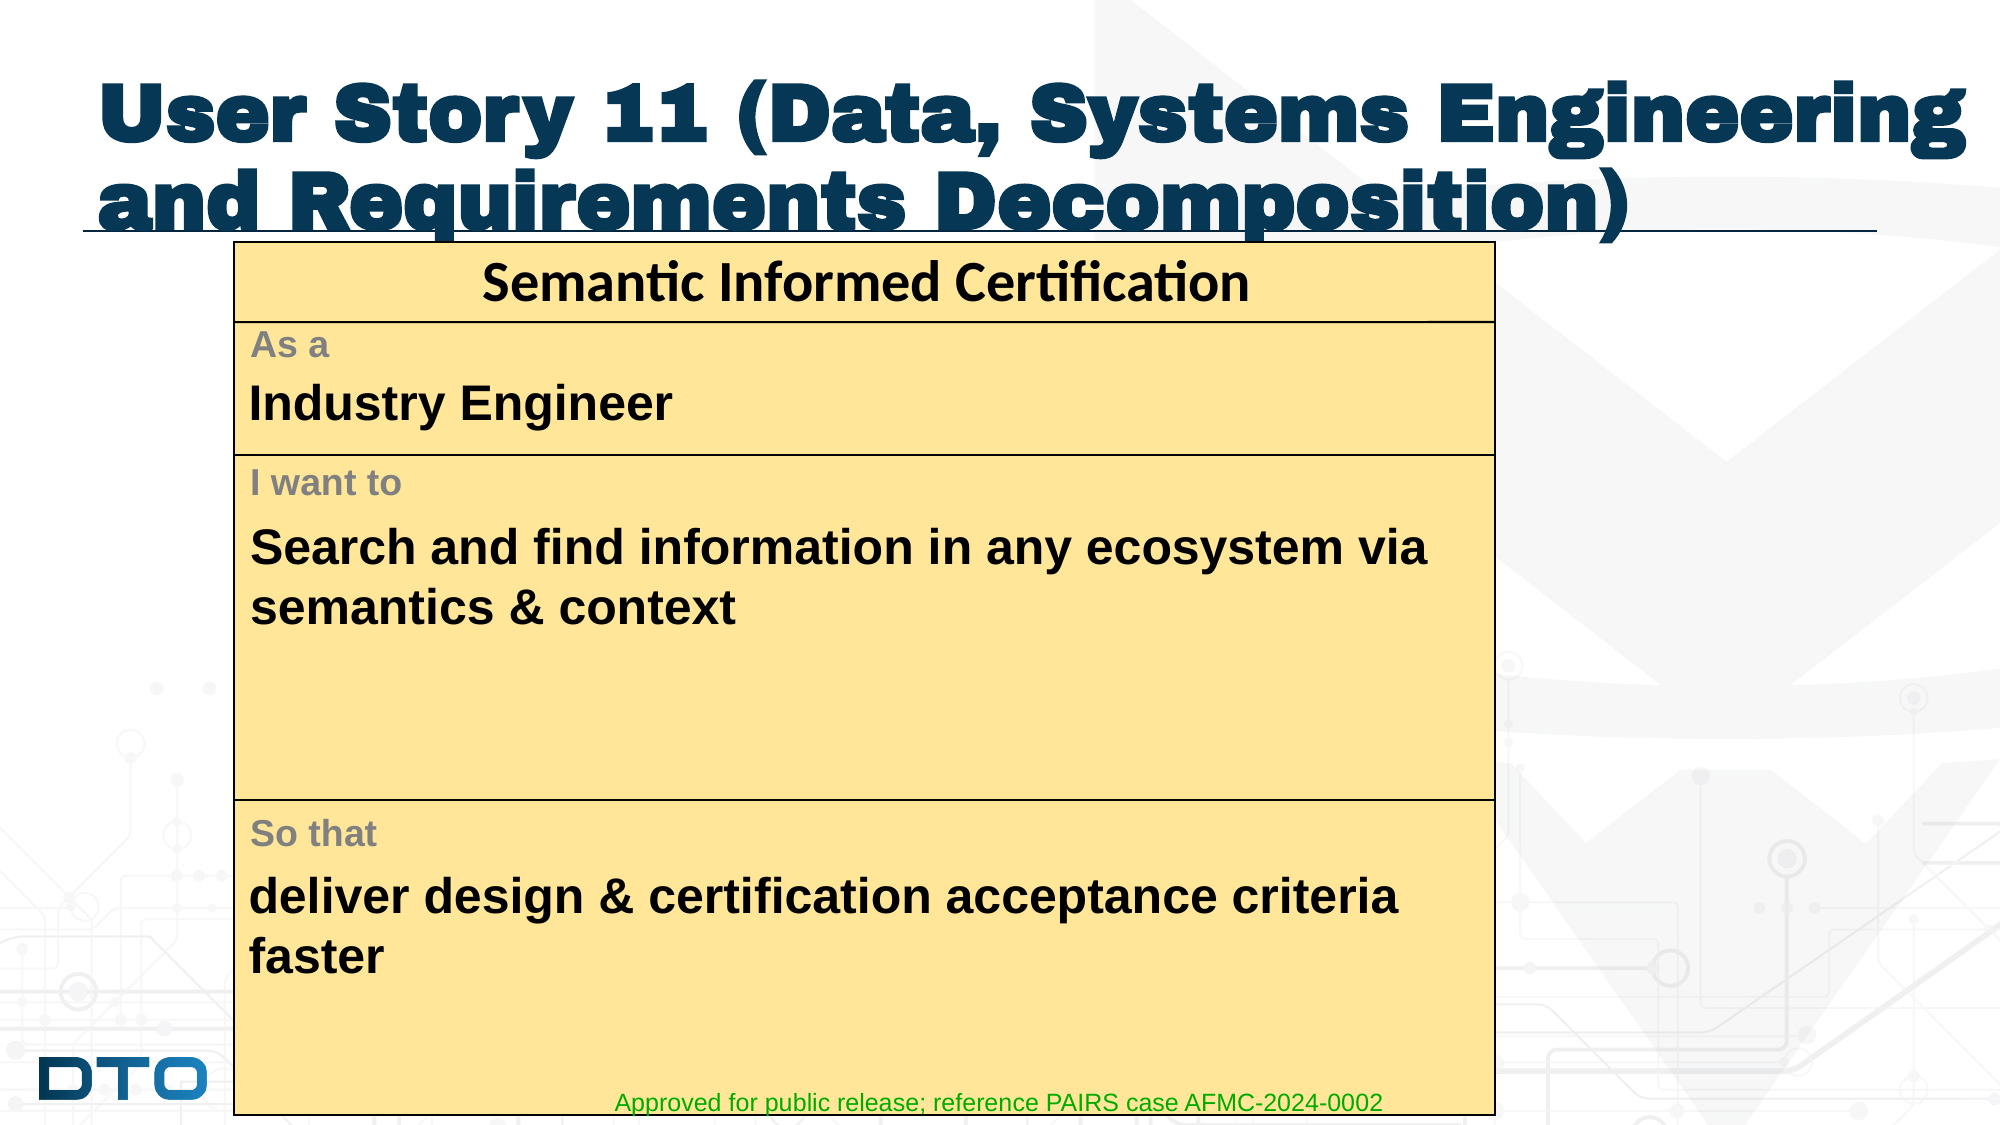

# User Story 11 (Data, Systems Engineering and Requirements Decomposition)
Semantic Informed Certification

As a
Industry Engineer
I want to
Search and find information in any ecosystem via semantics & context
So that
deliver design & certification acceptance criteria faster
Approved for public release; reference PAIRS case AFMC-2024-0002